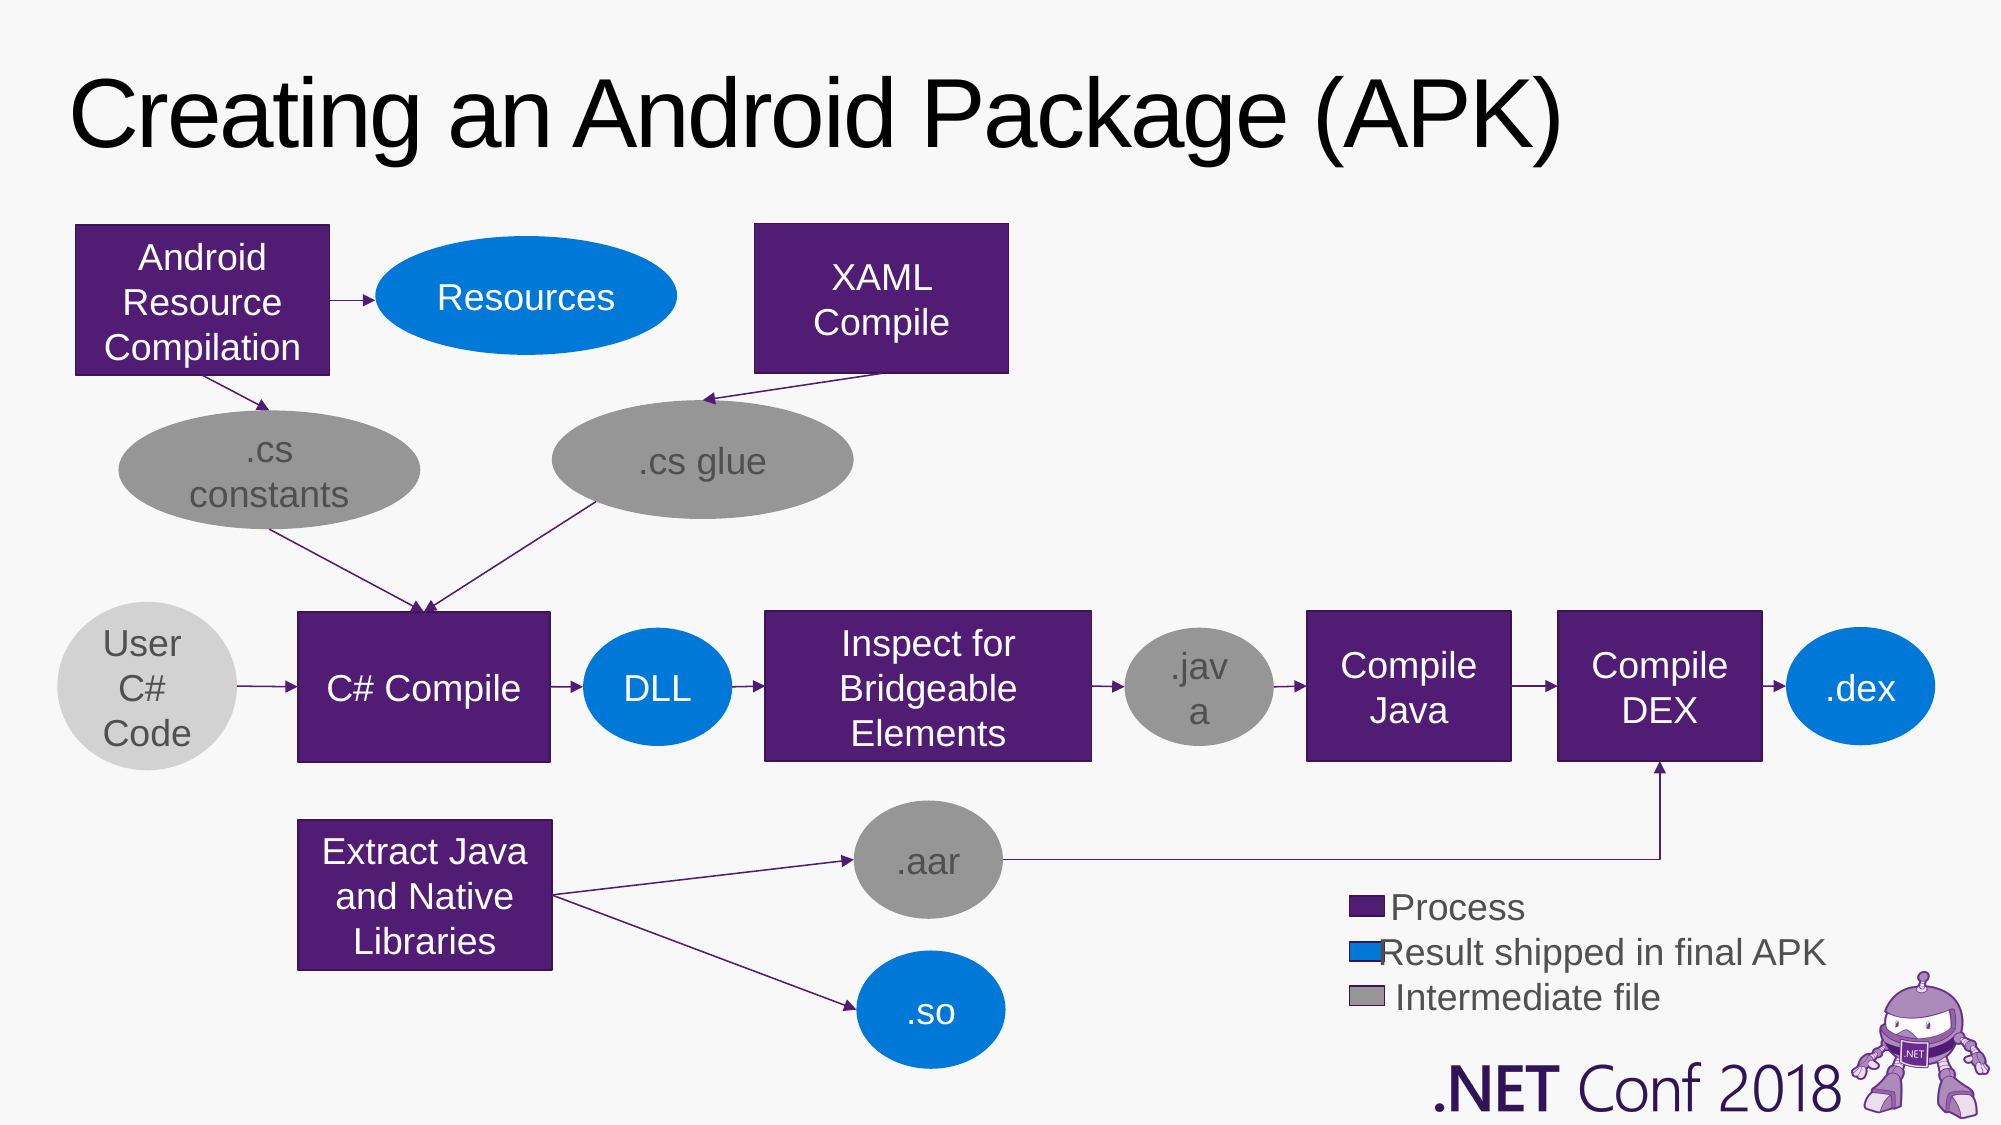

# Creating an Android Package (APK)
XAML Compile
Android Resource
Compilation
Resources
.cs glue
.cs constants
User
C#
Code
Inspect for Bridgeable Elements
Compile Java
Compile DEX
C# Compile
.dex
DLL
.java
.aar
Extract Java and Native Libraries
Process

Result shipped in final APK

.so
Intermediate file